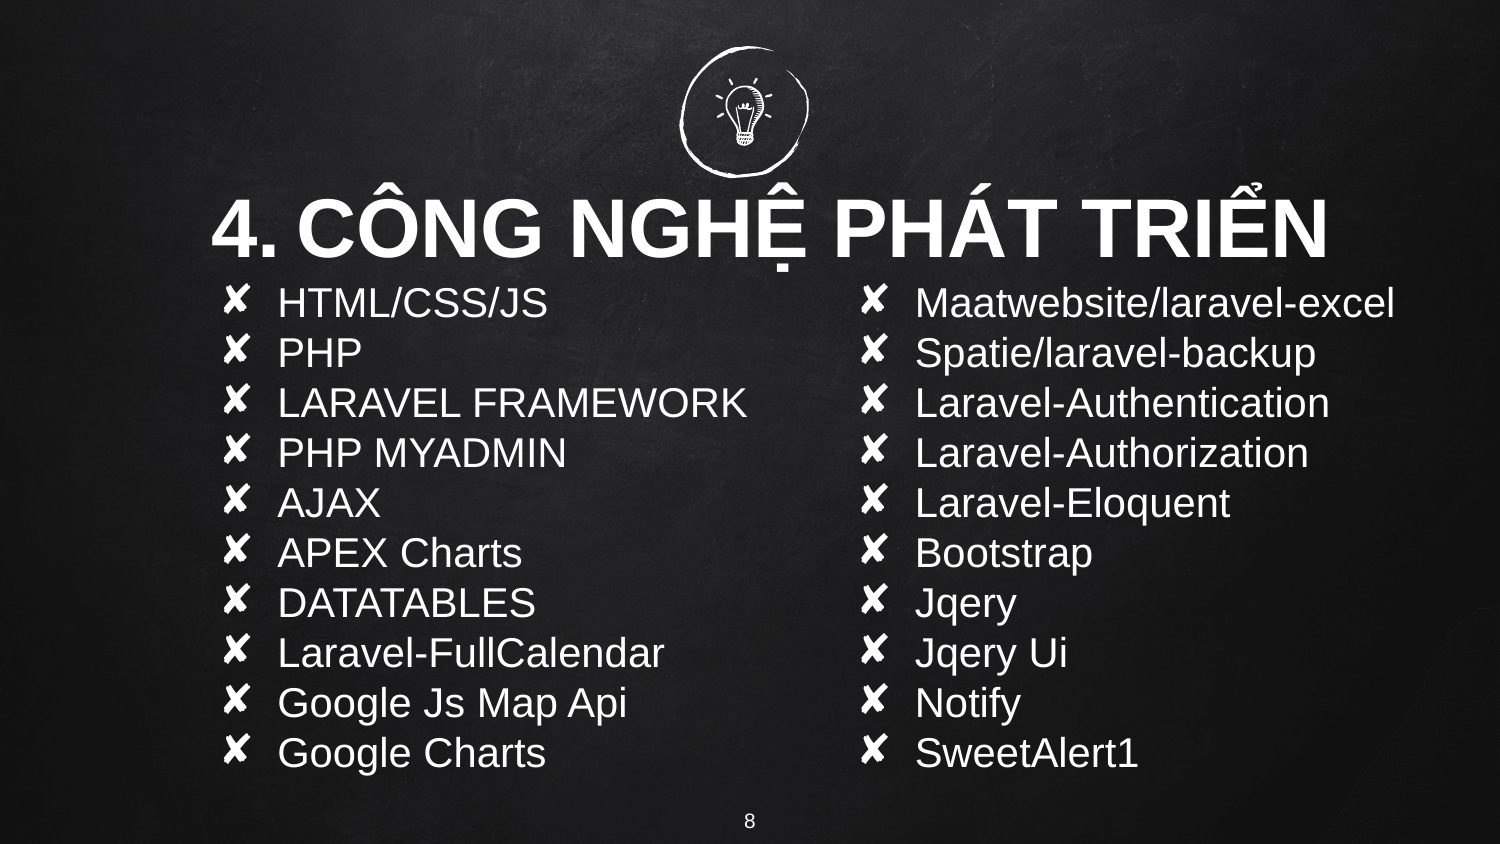

CÔNG NGHỆ PHÁT TRIỂN
HTML/CSS/JS
PHP
LARAVEL FRAMEWORK
PHP MYADMIN
AJAX
APEX Charts
DATATABLES
Laravel-FullCalendar
Google Js Map Api
Google Charts

Maatwebsite/laravel-excel
Spatie/laravel-backup
Laravel-Authentication
Laravel-Authorization
Laravel-Eloquent
Bootstrap
Jqery
Jqery Ui
Notify
SweetAlert1

8